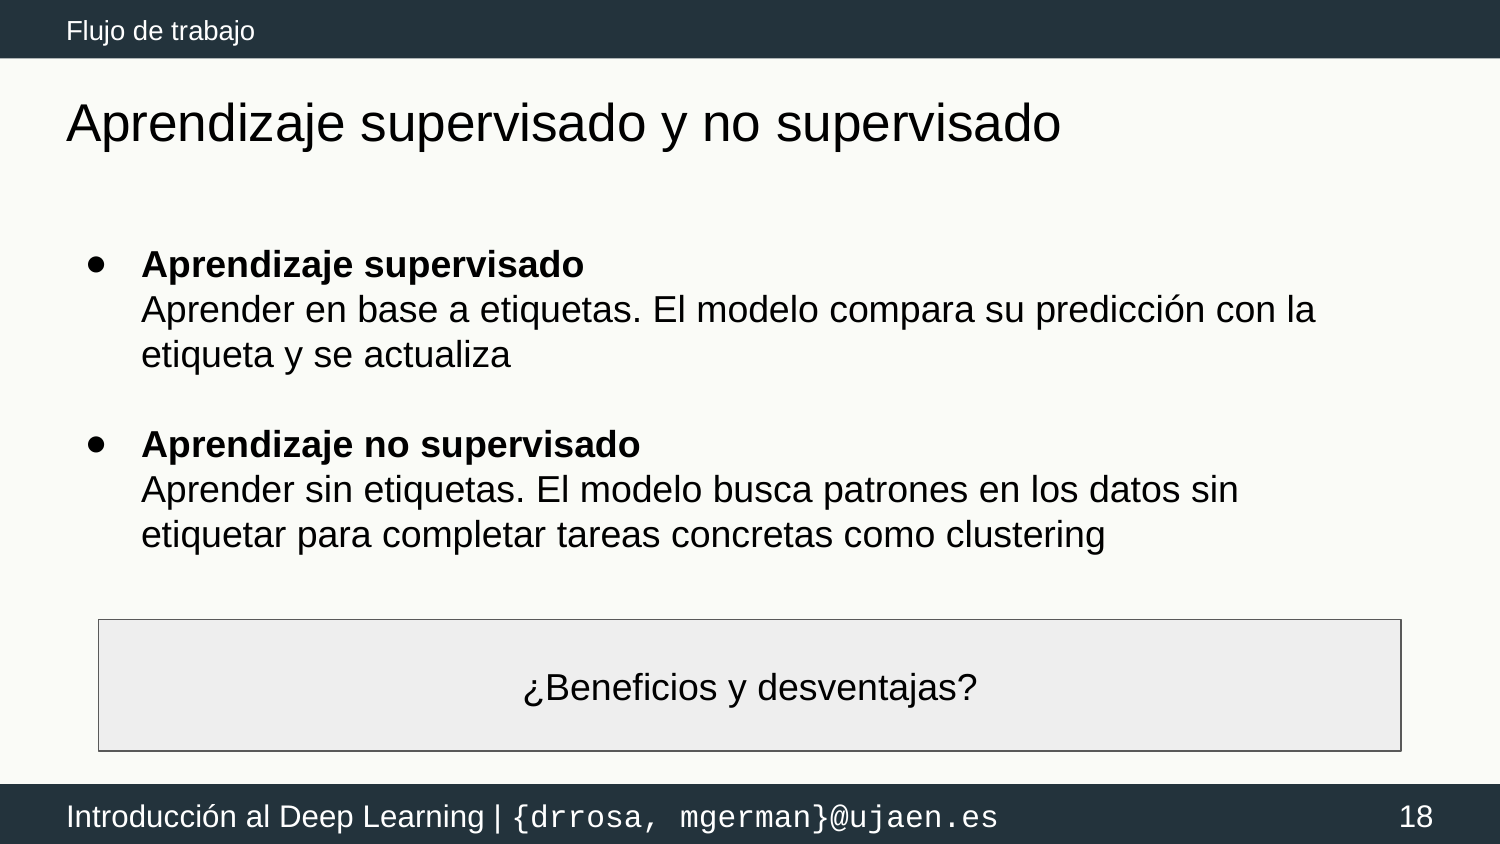

Flujo de trabajo
# Aprendizaje supervisado y no supervisado
Aprendizaje supervisado
Aprender en base a etiquetas. El modelo compara su predicción con la etiqueta y se actualiza

Aprendizaje no supervisado
Aprender sin etiquetas. El modelo busca patrones en los datos sin etiquetar para completar tareas concretas como clustering
¿Beneficios y desventajas?
18